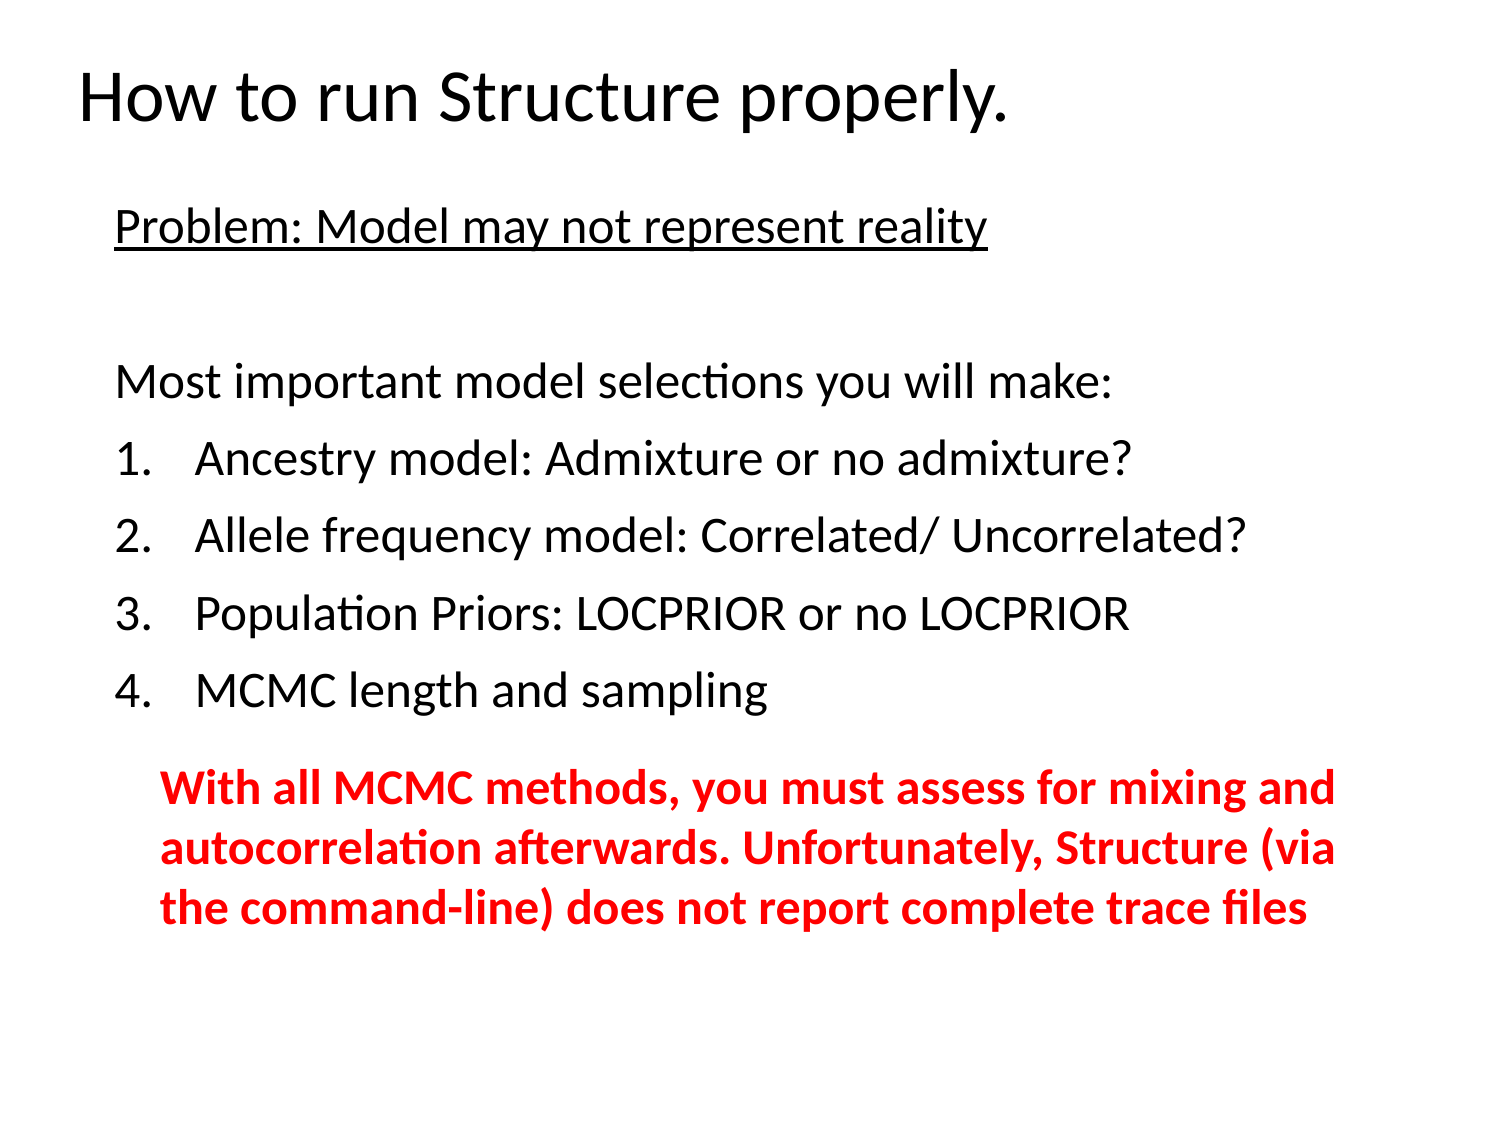

# How to run Structure properly.
Problem: Model may not represent reality

Most important model selections you will make:
Ancestry model: Admixture or no admixture?
Allele frequency model: Correlated/ Uncorrelated?
Population Priors: LOCPRIOR or no LOCPRIOR
MCMC length and sampling

With all MCMC methods, you must assess for mixing and autocorrelation afterwards. Unfortunately, Structure (via the command-line) does not report complete trace files